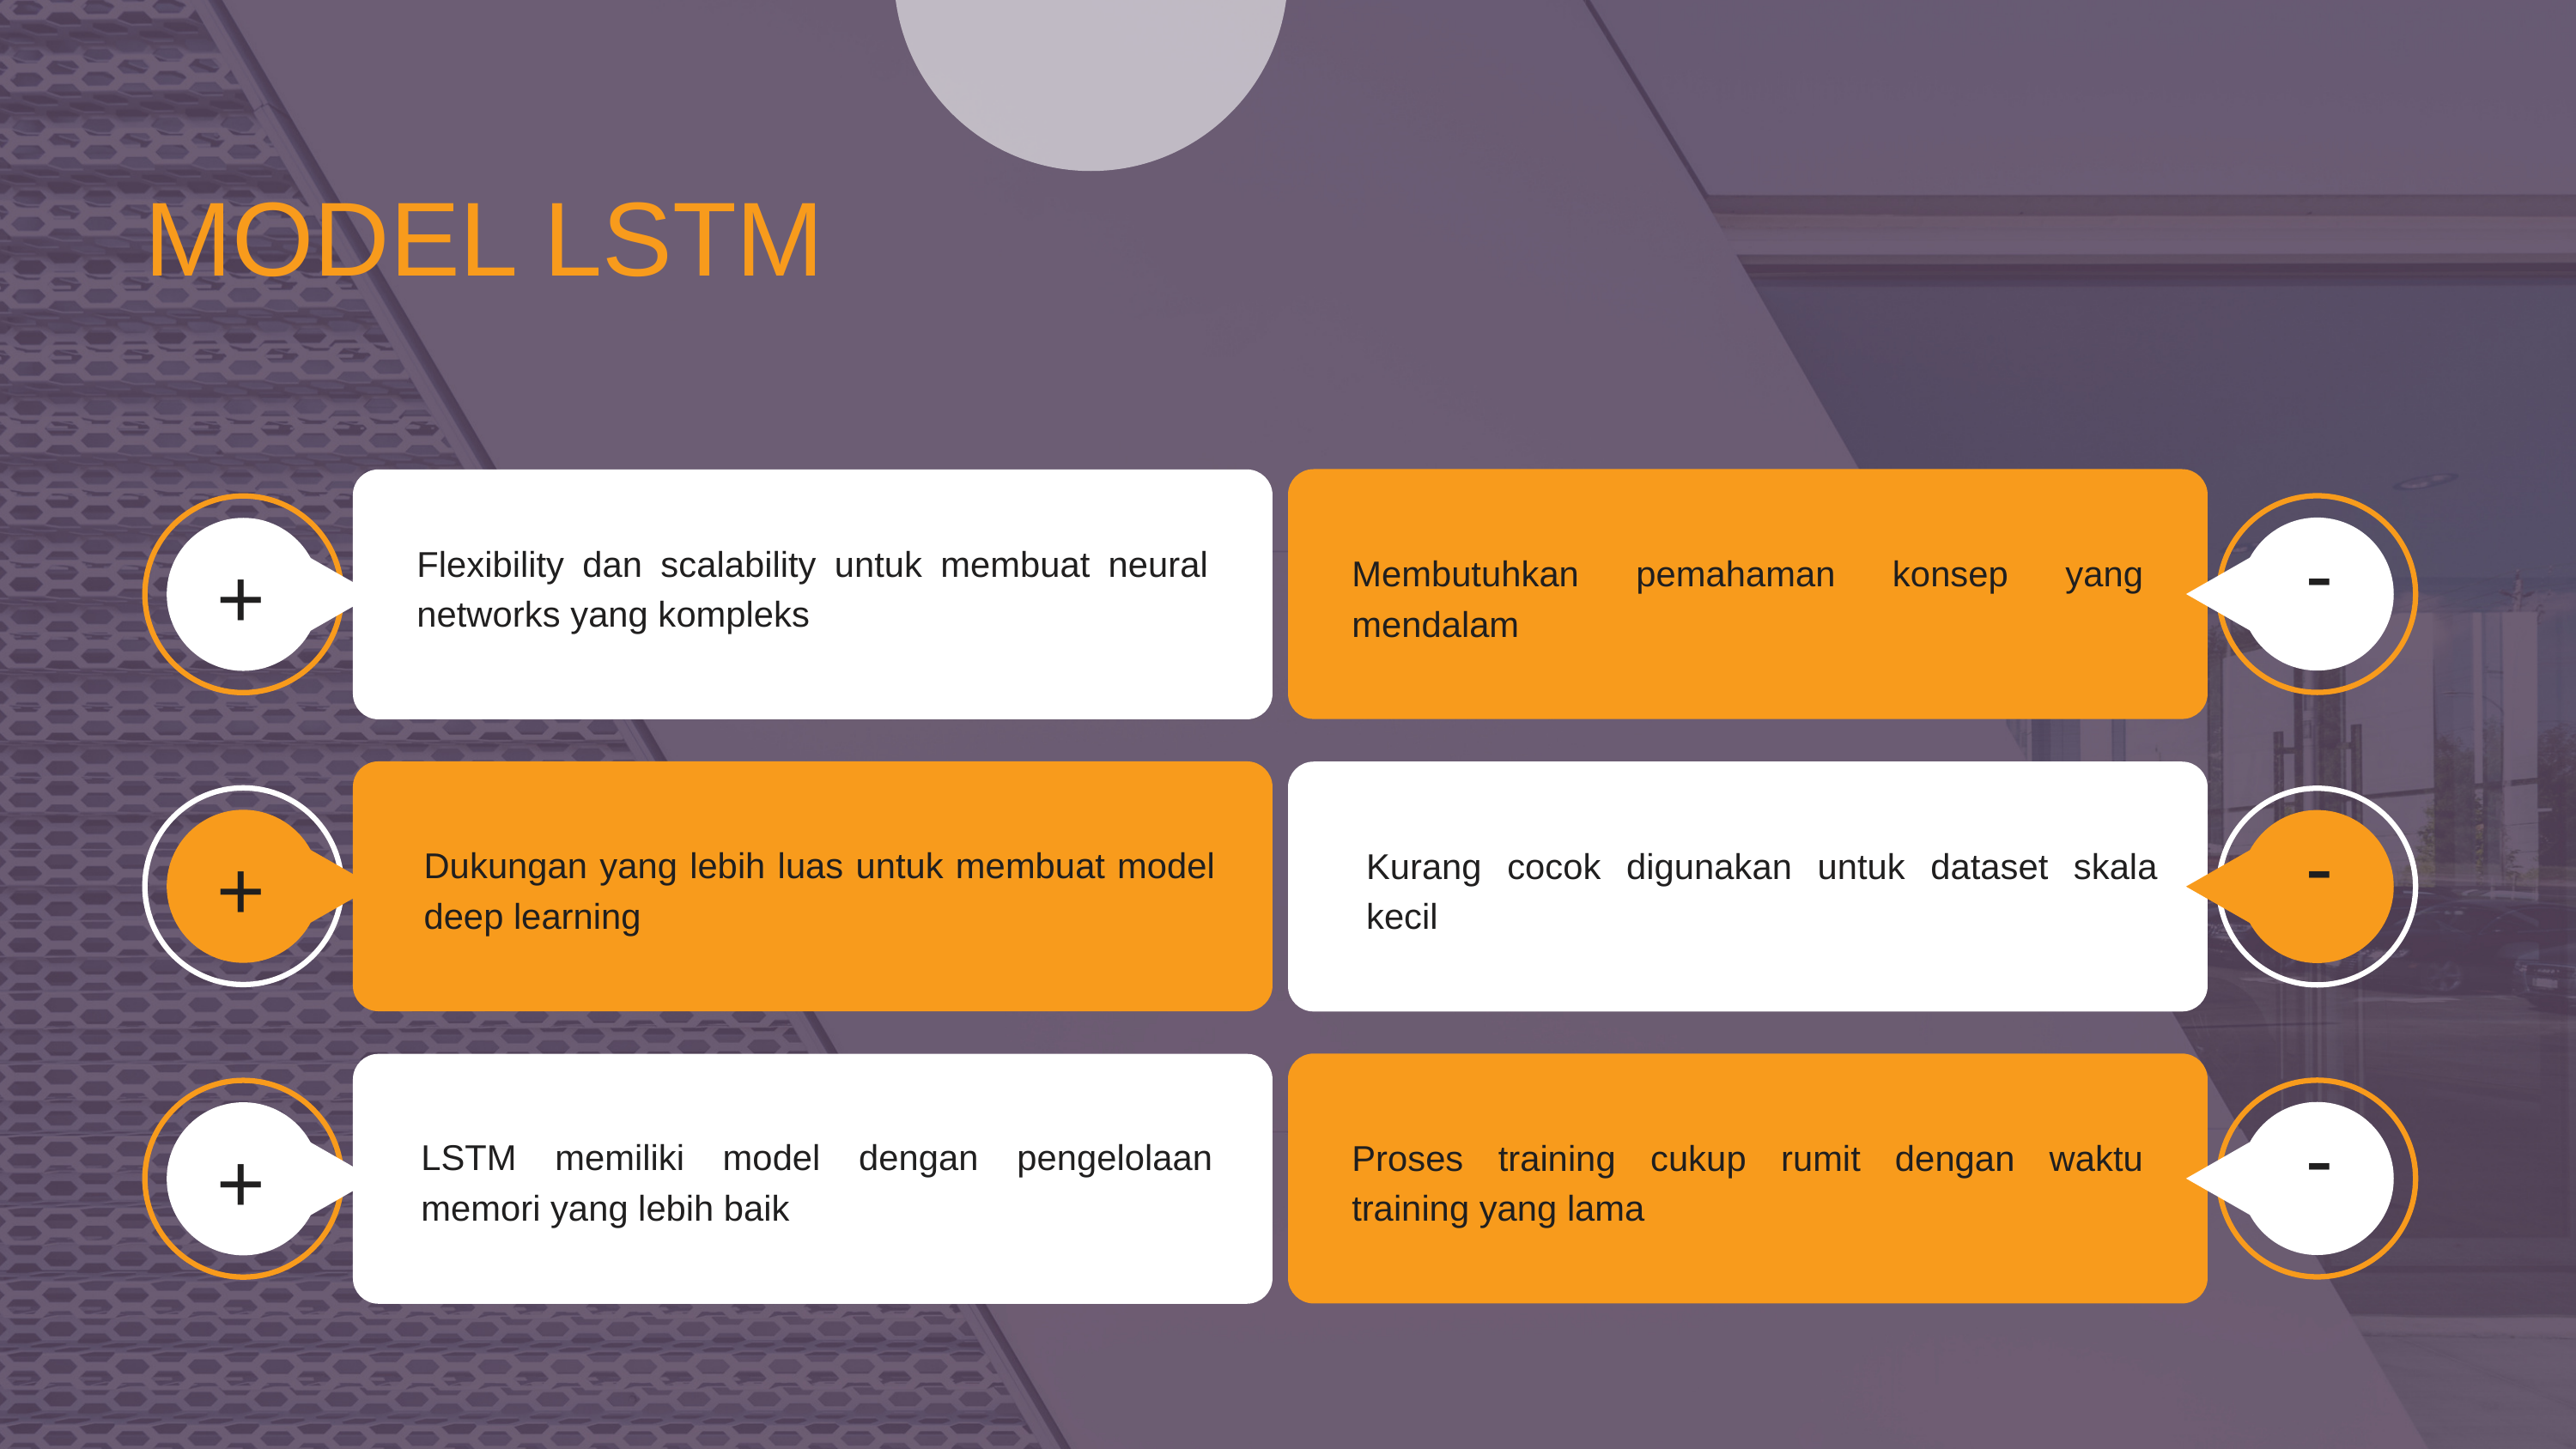

MODEL LSTM

Flexibility dan scalability untuk membuat neural networks yang kompleks
+
Membutuhkan pemahaman konsep yang mendalam
-

+
Dukungan yang lebih luas untuk membuat model deep learning
Kurang cocok digunakan untuk dataset skala kecil
-

+
LSTM memiliki model dengan pengelolaan memori yang lebih baik
Proses training cukup rumit dengan waktu training yang lama
-